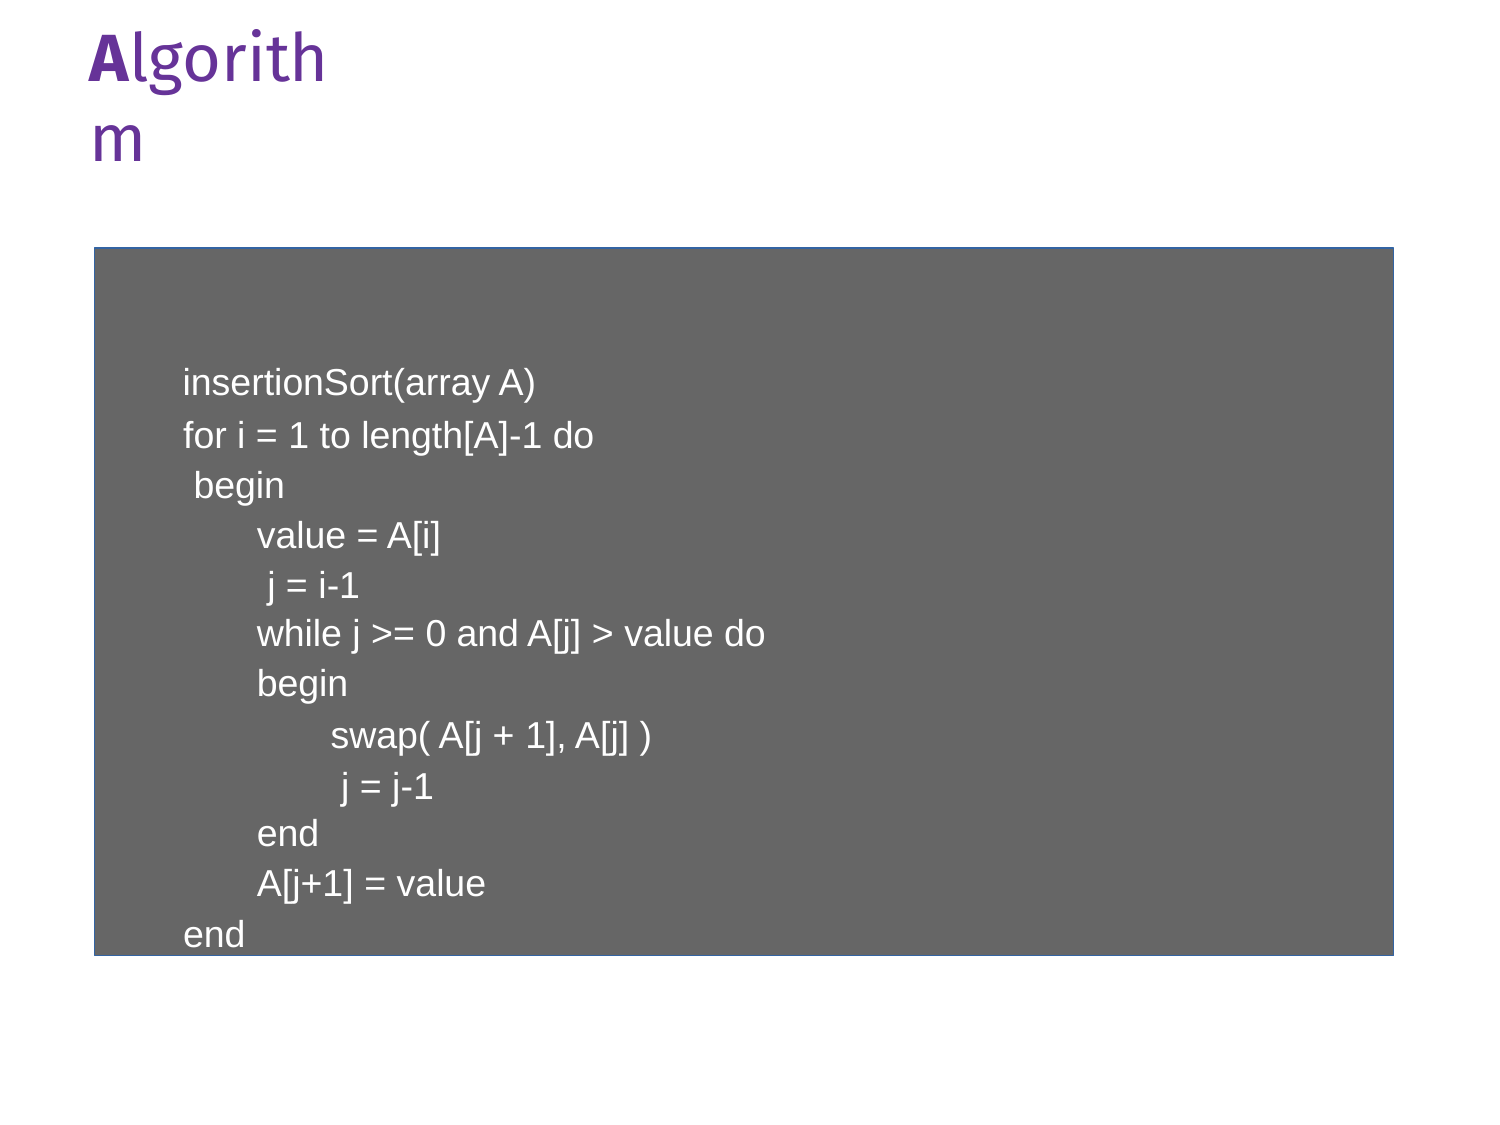

# Algorithm

insertionSort(array A)
for i = 1 to length[A]-1 do  begin
value = A[i]  j = i-1
while j >= 0 and A[j] > value do
begin
swap( A[j + 1], A[j] )  j = j-1
end
A[j+1] = value
end